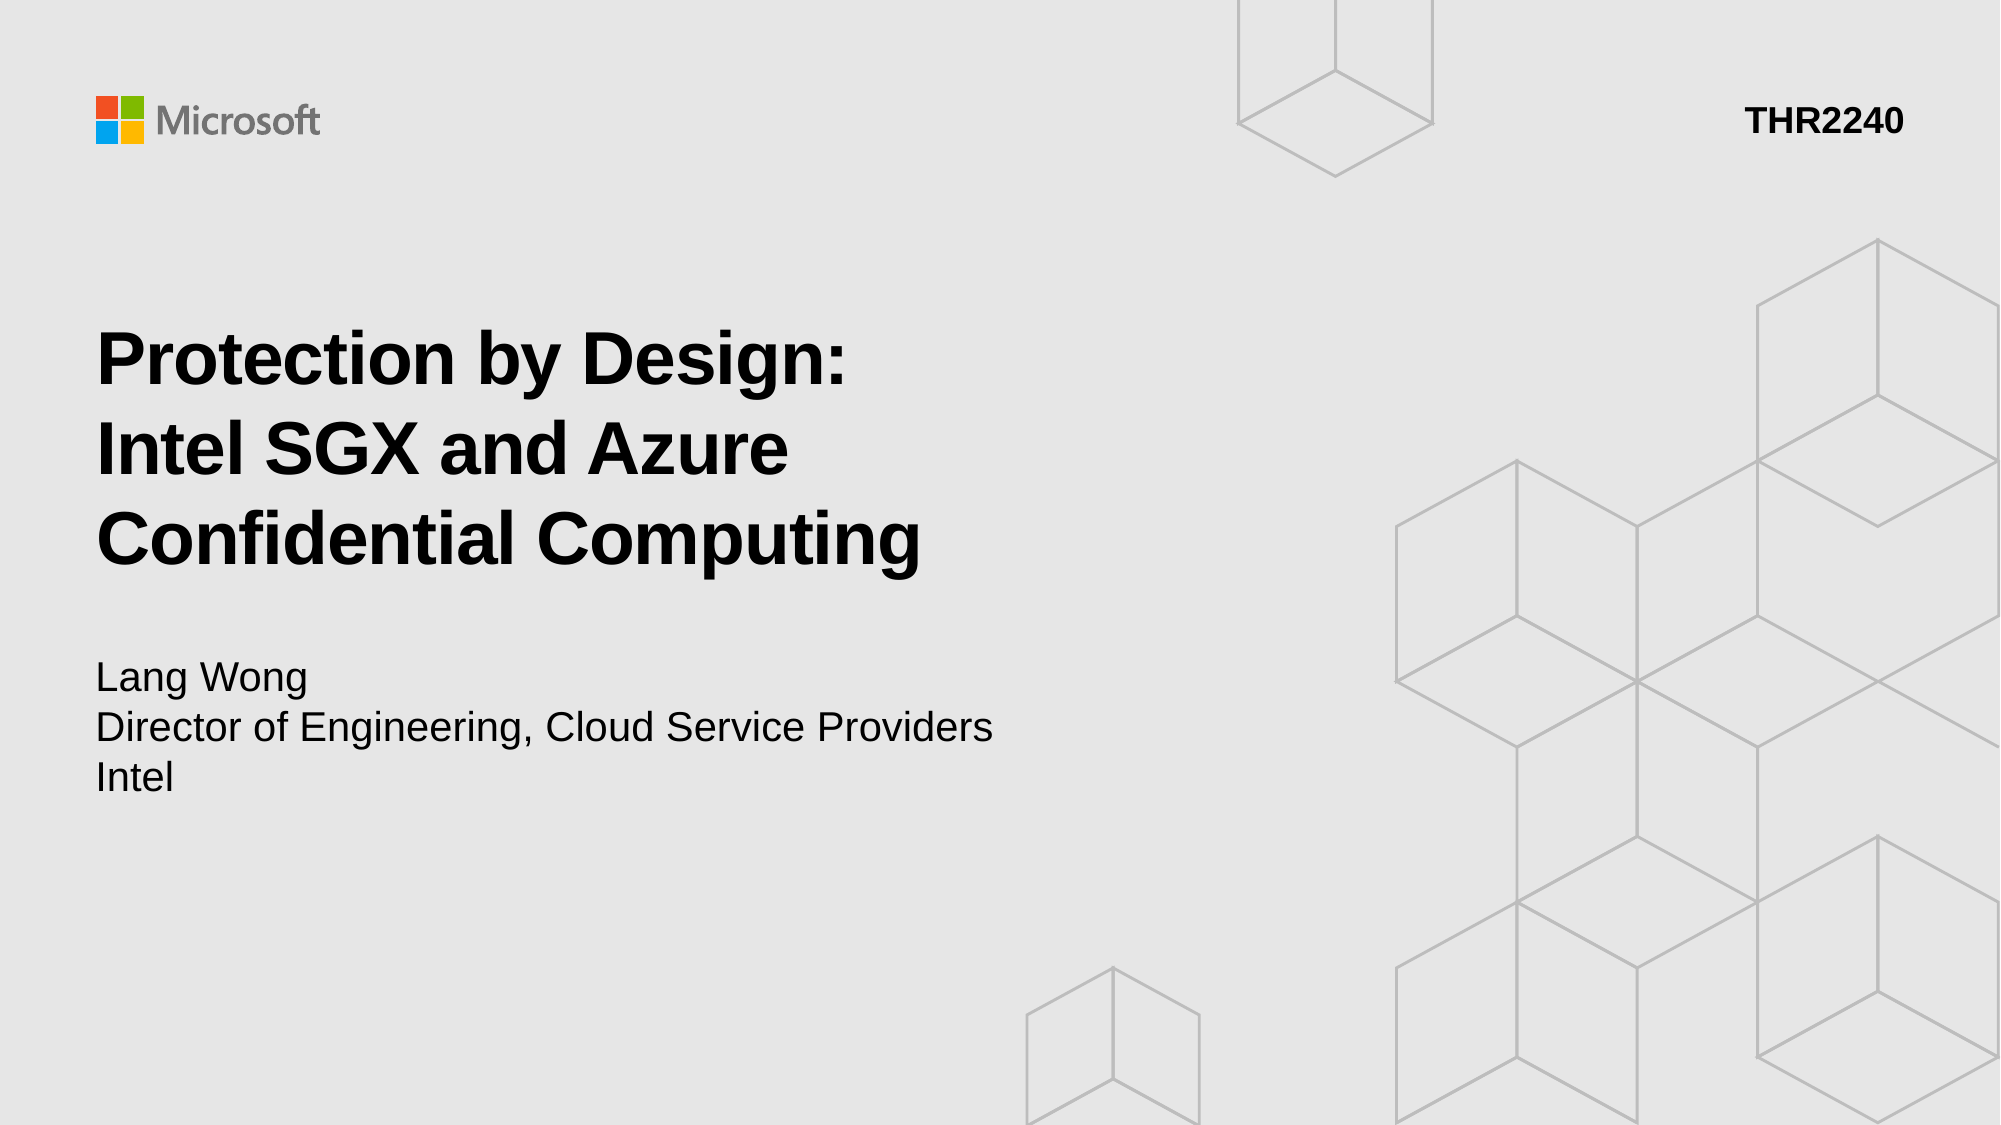

THR2240
# Protection by Design: Intel SGX and Azure Confidential Computing
Lang Wong
Director of Engineering, Cloud Service Providers
Intel